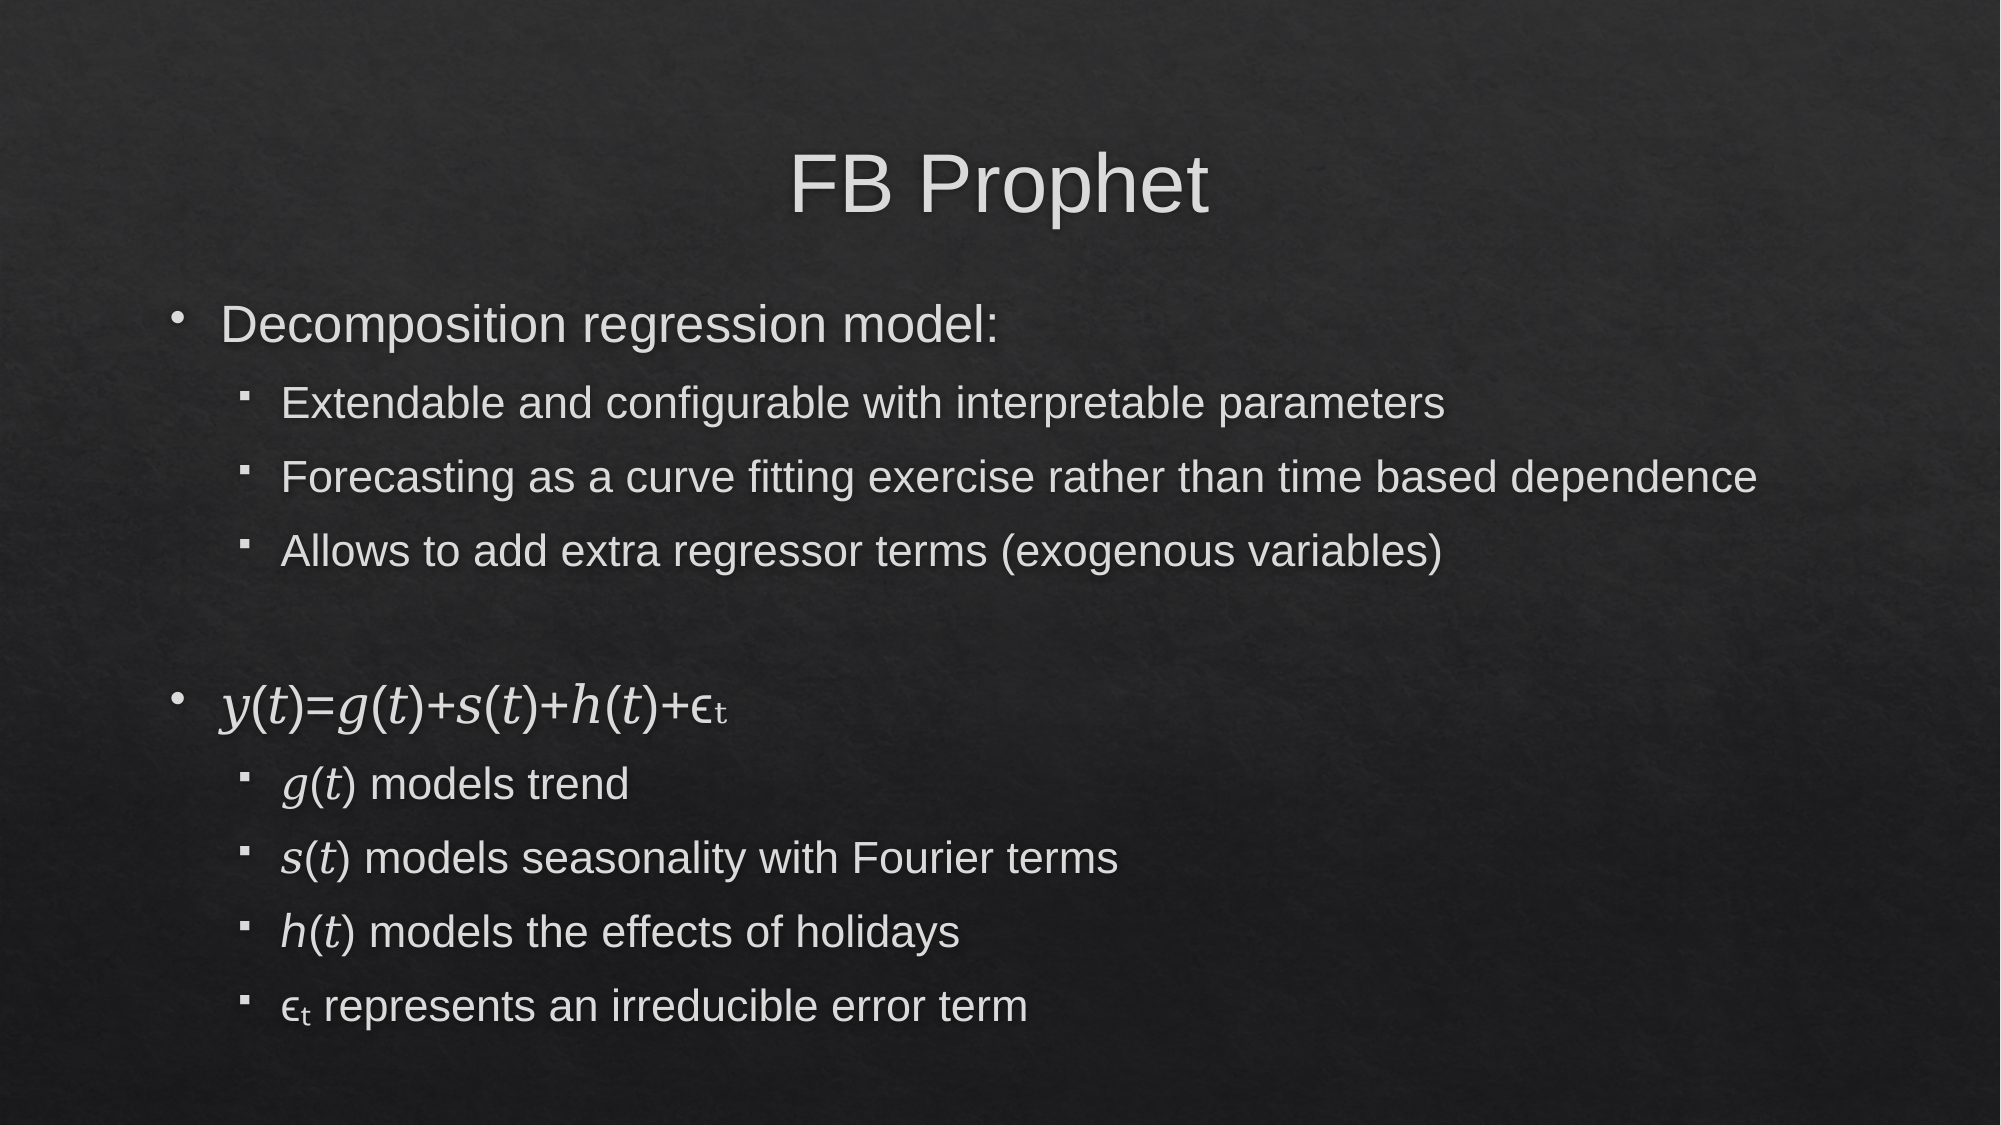

# FB Prophet
Decomposition regression model:
Extendable and configurable with interpretable parameters
Forecasting as a curve fitting exercise rather than time based dependence
Allows to add extra regressor terms (exogenous variables)

𝑦(𝑡)=𝑔(𝑡)+𝑠(𝑡)+ℎ(𝑡)+ϵₜ
𝑔(𝑡) models trend
𝑠(𝑡) models seasonality with Fourier terms
ℎ(𝑡) models the effects of holidays
ϵₜ represents an irreducible error term